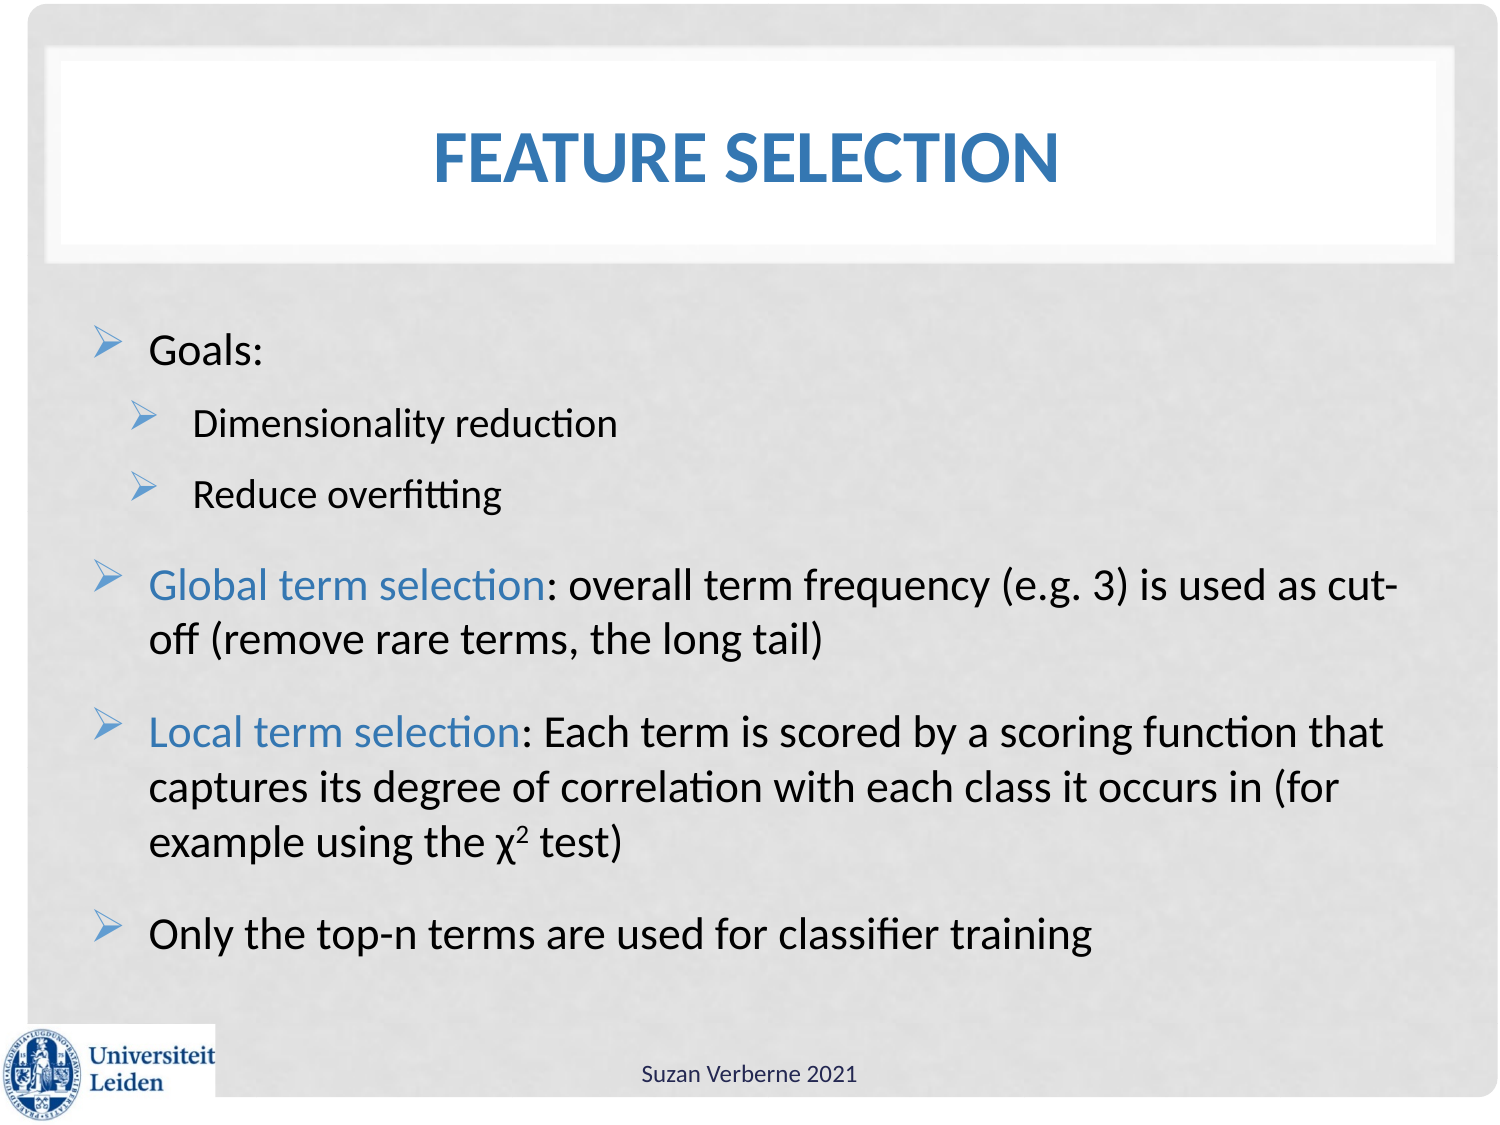

# Feature selection
Goals:
Dimensionality reduction
Reduce overfitting
Global term selection: overall term frequency (e.g. 3) is used as cut-off (remove rare terms, the long tail)
Local term selection: Each term is scored by a scoring function that captures its degree of correlation with each class it occurs in (for example using the χ2 test)
Only the top-n terms are used for classifier training
Suzan Verberne 2021